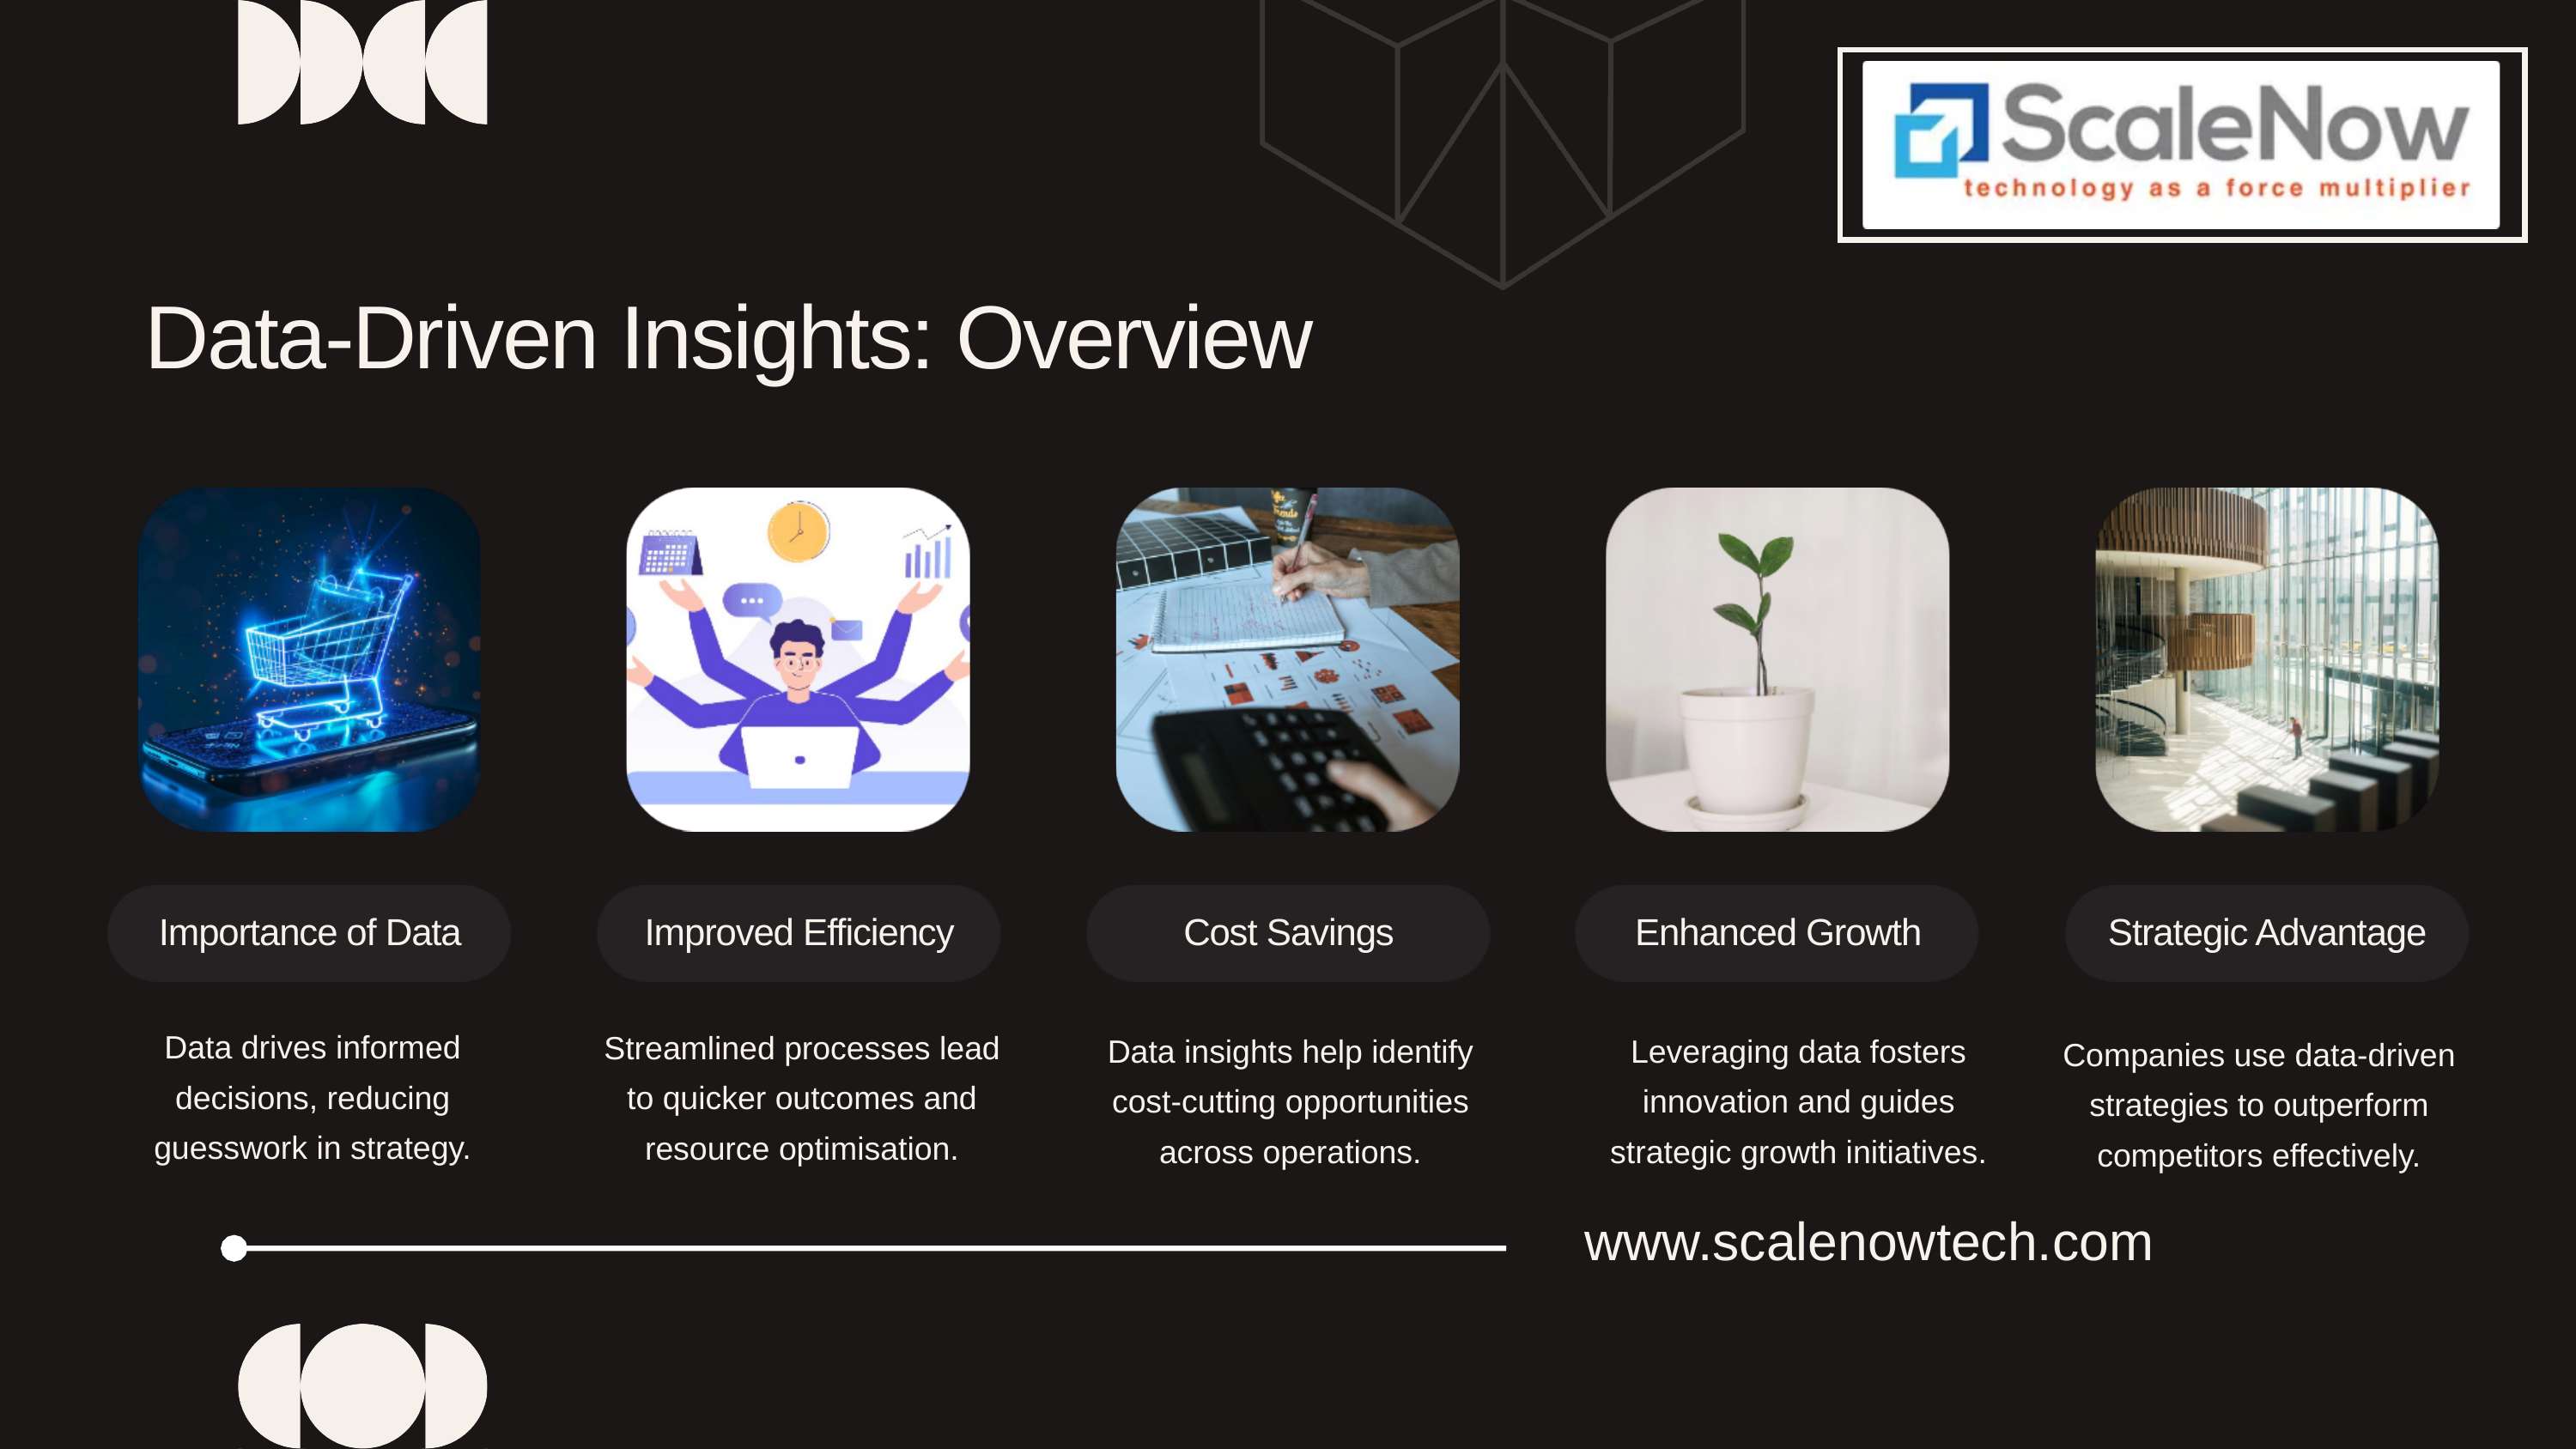

Data-Driven Insights: Overview

Importance of Data
Improved Efficiency
Cost Savings
Enhanced Growth
Strategic Advantage
Data drives informed decisions, reducing guesswork in strategy.
Streamlined processes lead to quicker outcomes and resource optimisation.
Data insights help identify cost-cutting opportunities across operations.
Leveraging data fosters innovation and guides strategic growth initiatives.
Companies use data-driven strategies to outperform competitors effectively.
www.scalenowtech.com